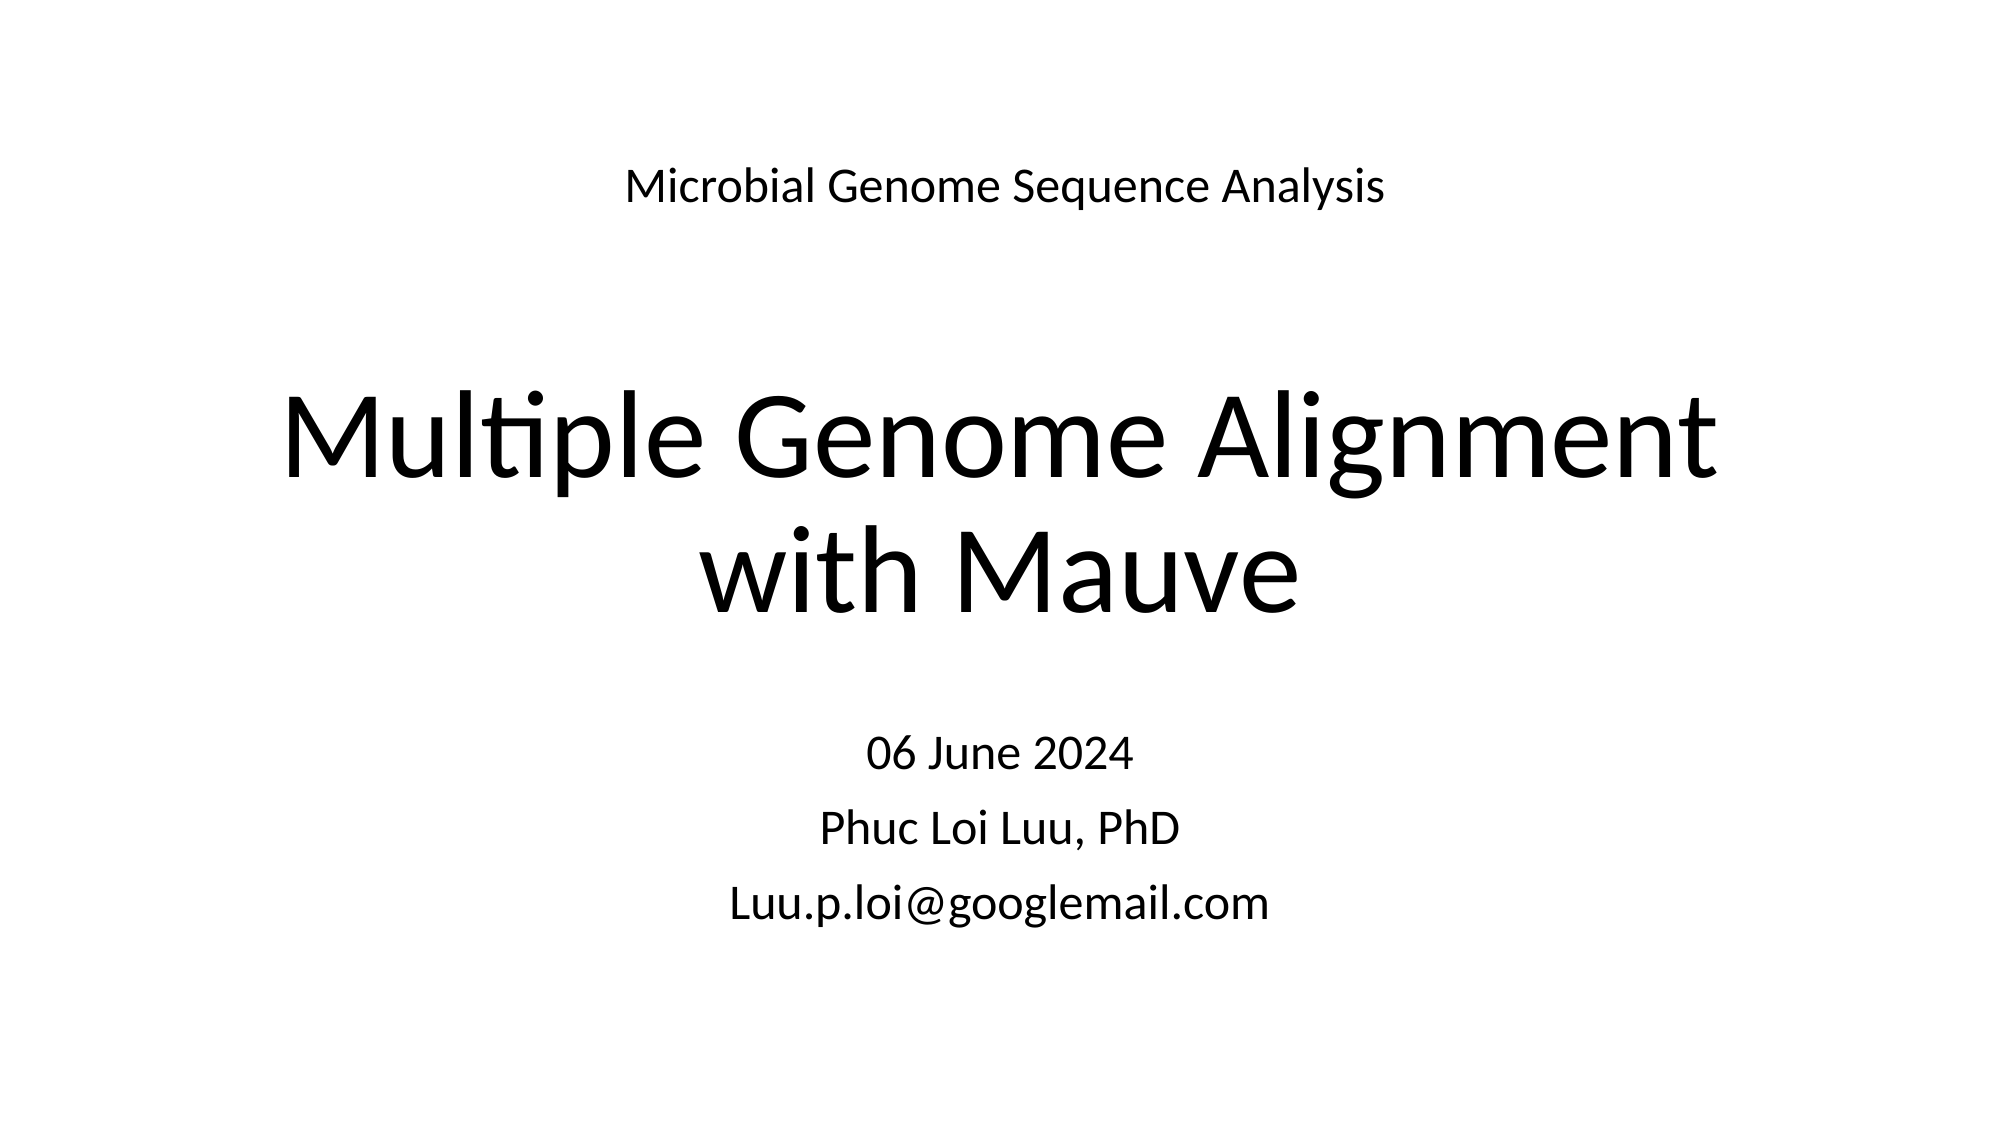

Microbial Genome Sequence Analysis
# Multiple Genome Alignment with Mauve
06 June 2024
Phuc Loi Luu, PhD
Luu.p.loi@googlemail.com